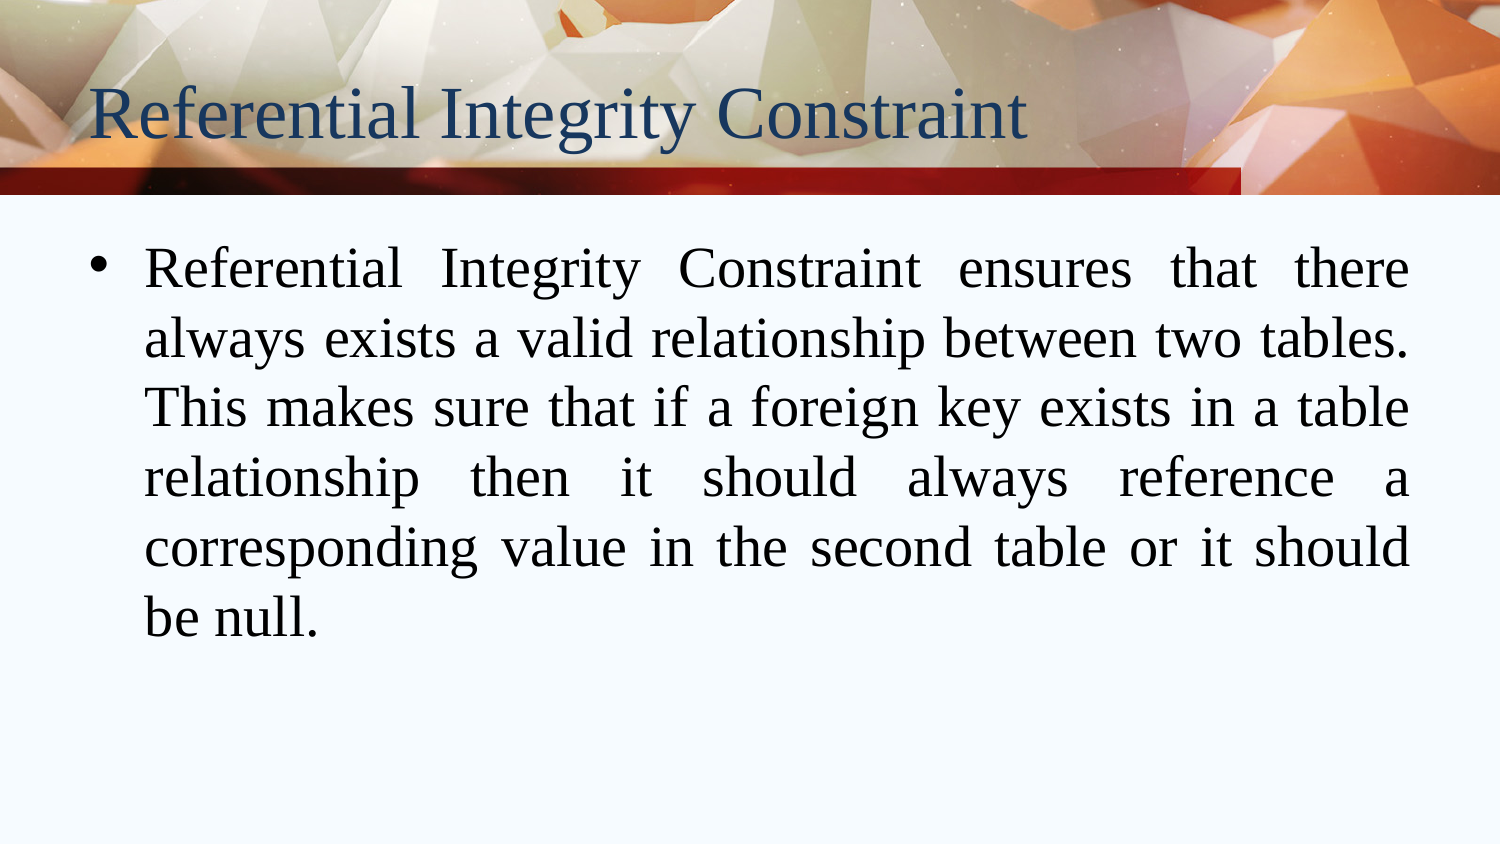

# Referential Integrity Constraint
Referential Integrity Constraint ensures that there always exists a valid relationship between two tables. This makes sure that if a foreign key exists in a table relationship then it should always reference a corresponding value in the second table or it should be null.